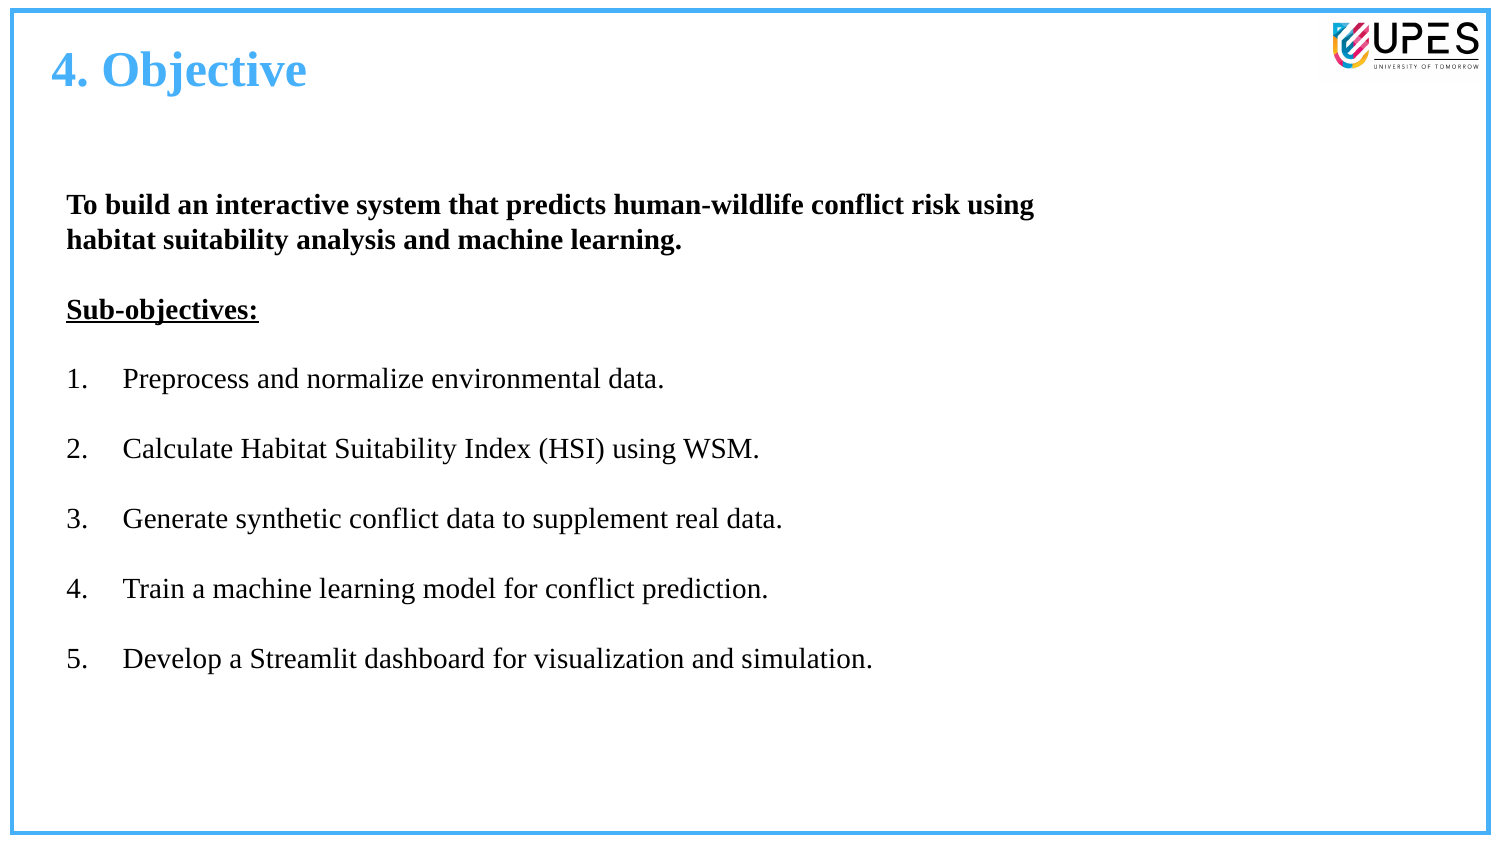

4. Objective

To build an interactive system that predicts human-wildlife conflict risk using
habitat suitability analysis and machine learning.

Sub-objectives:

Preprocess and normalize environmental data.

Calculate Habitat Suitability Index (HSI) using WSM.

Generate synthetic conflict data to supplement real data.

Train a machine learning model for conflict prediction.

Develop a Streamlit dashboard for visualization and simulation.